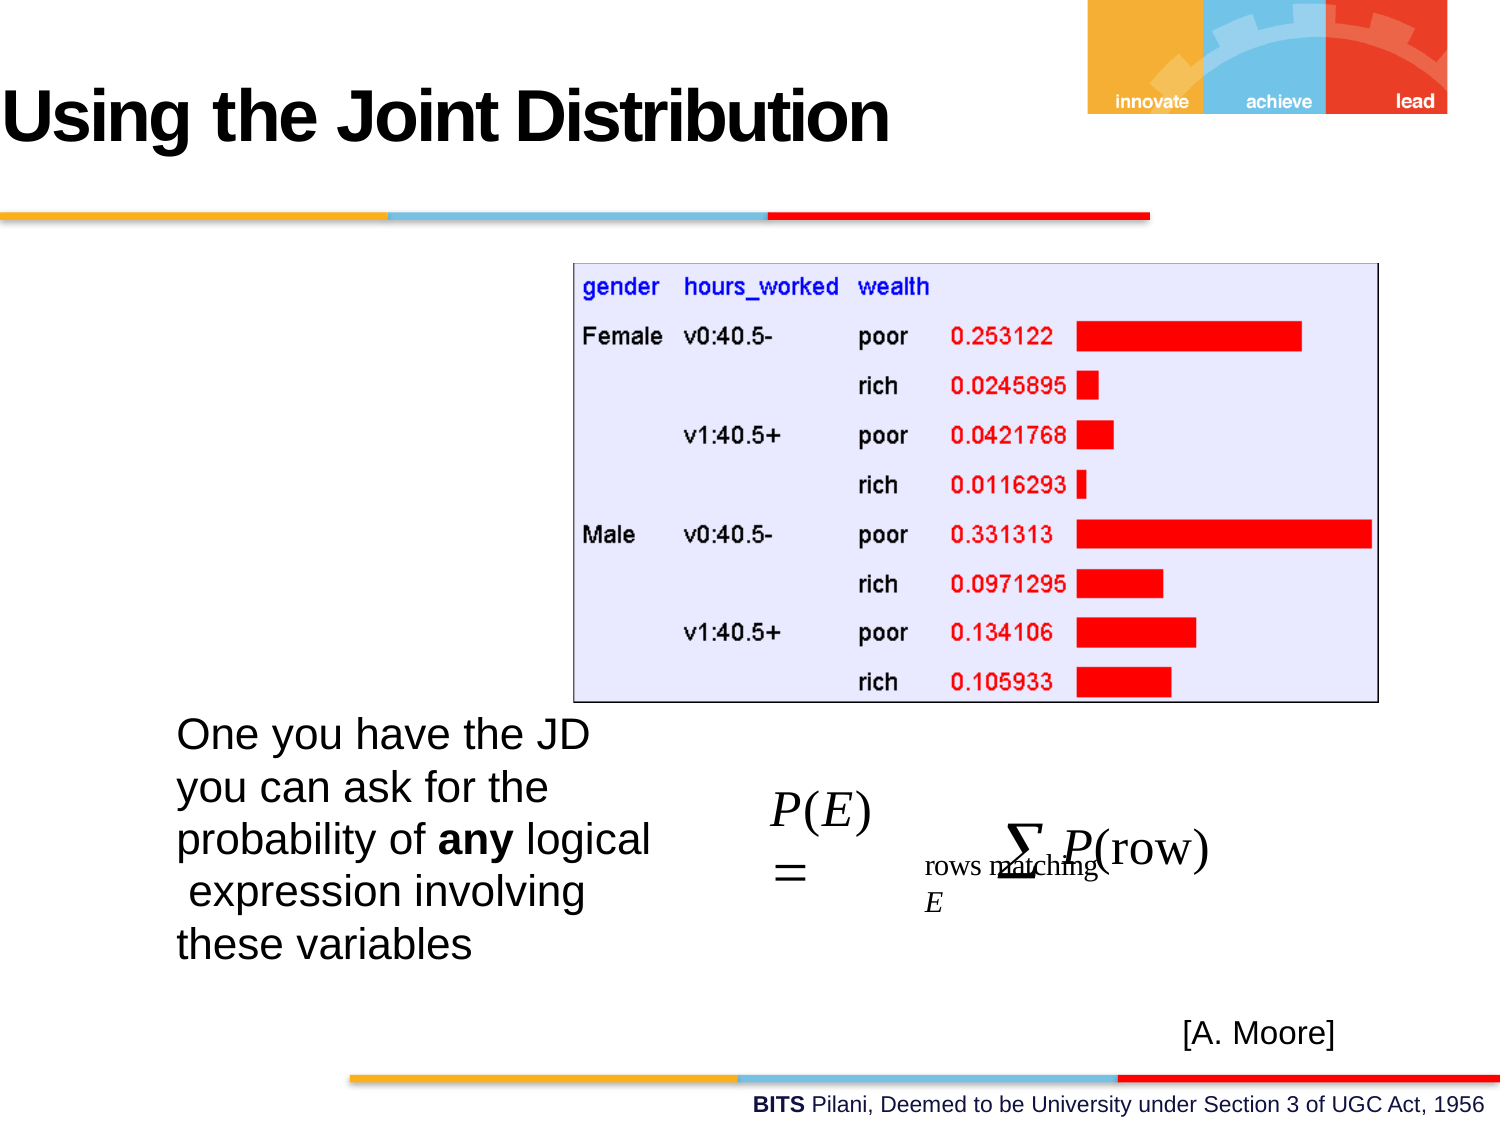

Using	the Joint Distribution

One you have the JD  you can ask for the  probability of any logical  expression involving  these variables
∑ P(row)
P(E) =
rows matching E
[A. Moore]